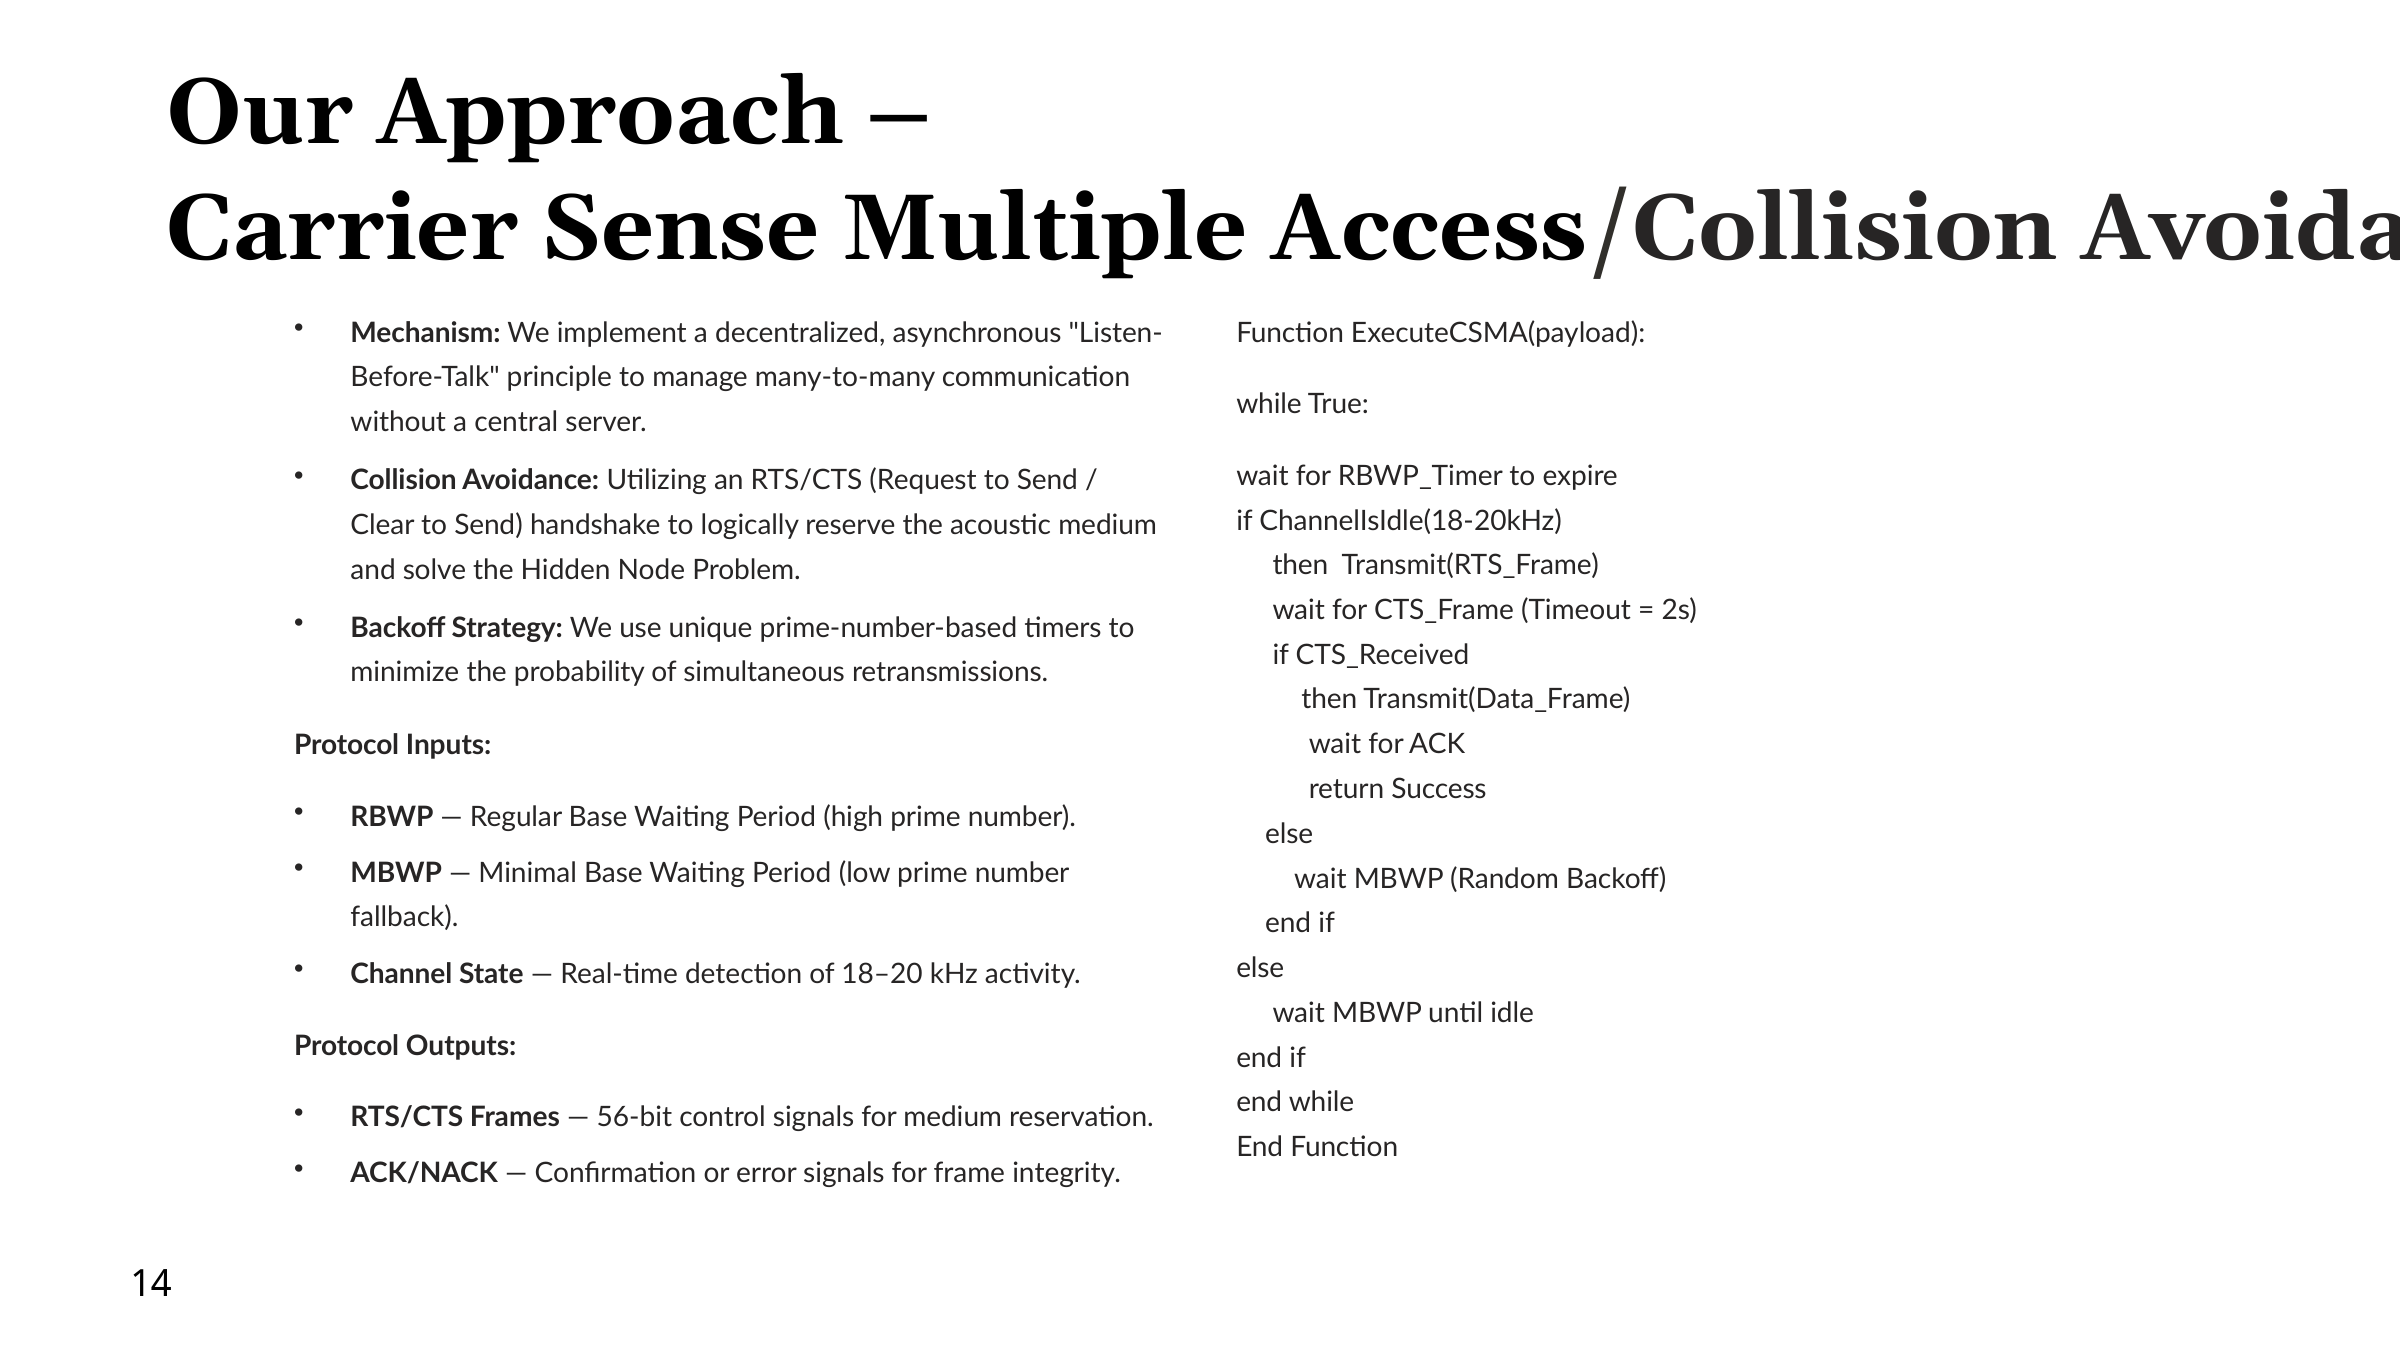

Our Approach –
Carrier Sense Multiple Access/Collision Avoidance

Mechanism: We implement a decentralized, asynchronous "Listen-Before-Talk" principle to manage many-to-many communication without a central server.
Function ExecuteCSMA(payload):
while True:
wait for RBWP_Timer to expire
if ChannelIsIdle(18-20kHz)
     then  Transmit(RTS_Frame)
     wait for CTS_Frame (Timeout = 2s)
     if CTS_Received
         then Transmit(Data_Frame)
          wait for ACK
          return Success
    else
        wait MBWP (Random Backoff)
    end if
else
     wait MBWP until idle
end if
end while
End Function
Collision Avoidance: Utilizing an RTS/CTS (Request to Send / Clear to Send) handshake to logically reserve the acoustic medium and solve the Hidden Node Problem.
Backoff Strategy: We use unique prime-number-based timers to minimize the probability of simultaneous retransmissions.
Protocol Inputs:
RBWP — Regular Base Waiting Period (high prime number).
MBWP — Minimal Base Waiting Period (low prime number fallback).
Channel State — Real-time detection of 18–20 kHz activity.
Protocol Outputs:
RTS/CTS Frames — 56-bit control signals for medium reservation.
ACK/NACK — Confirmation or error signals for frame integrity.